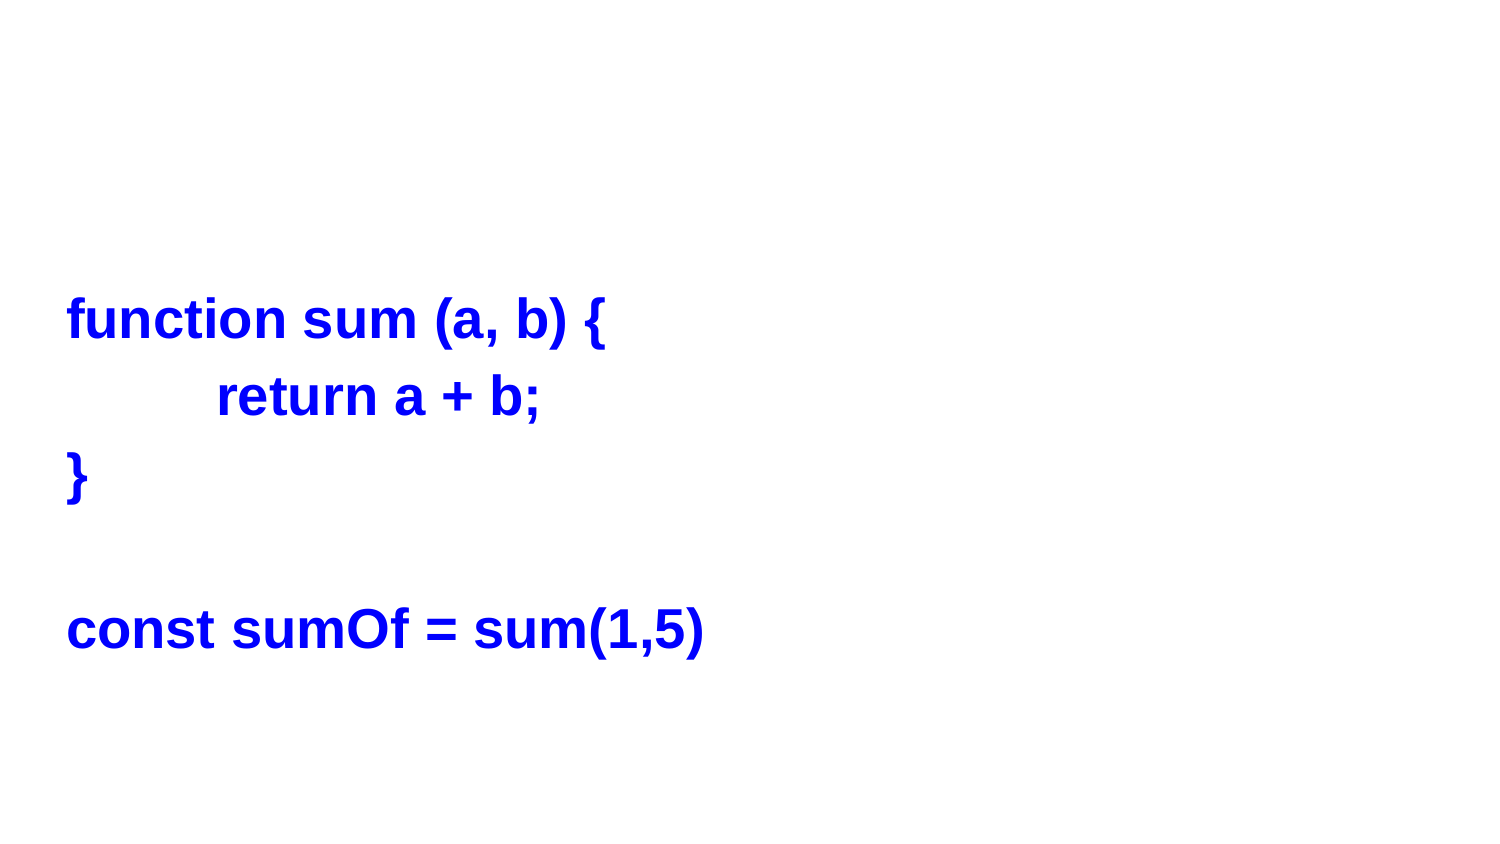

function sum (a, b) {
	return a + b;
}
const sumOf = sum(1,5)